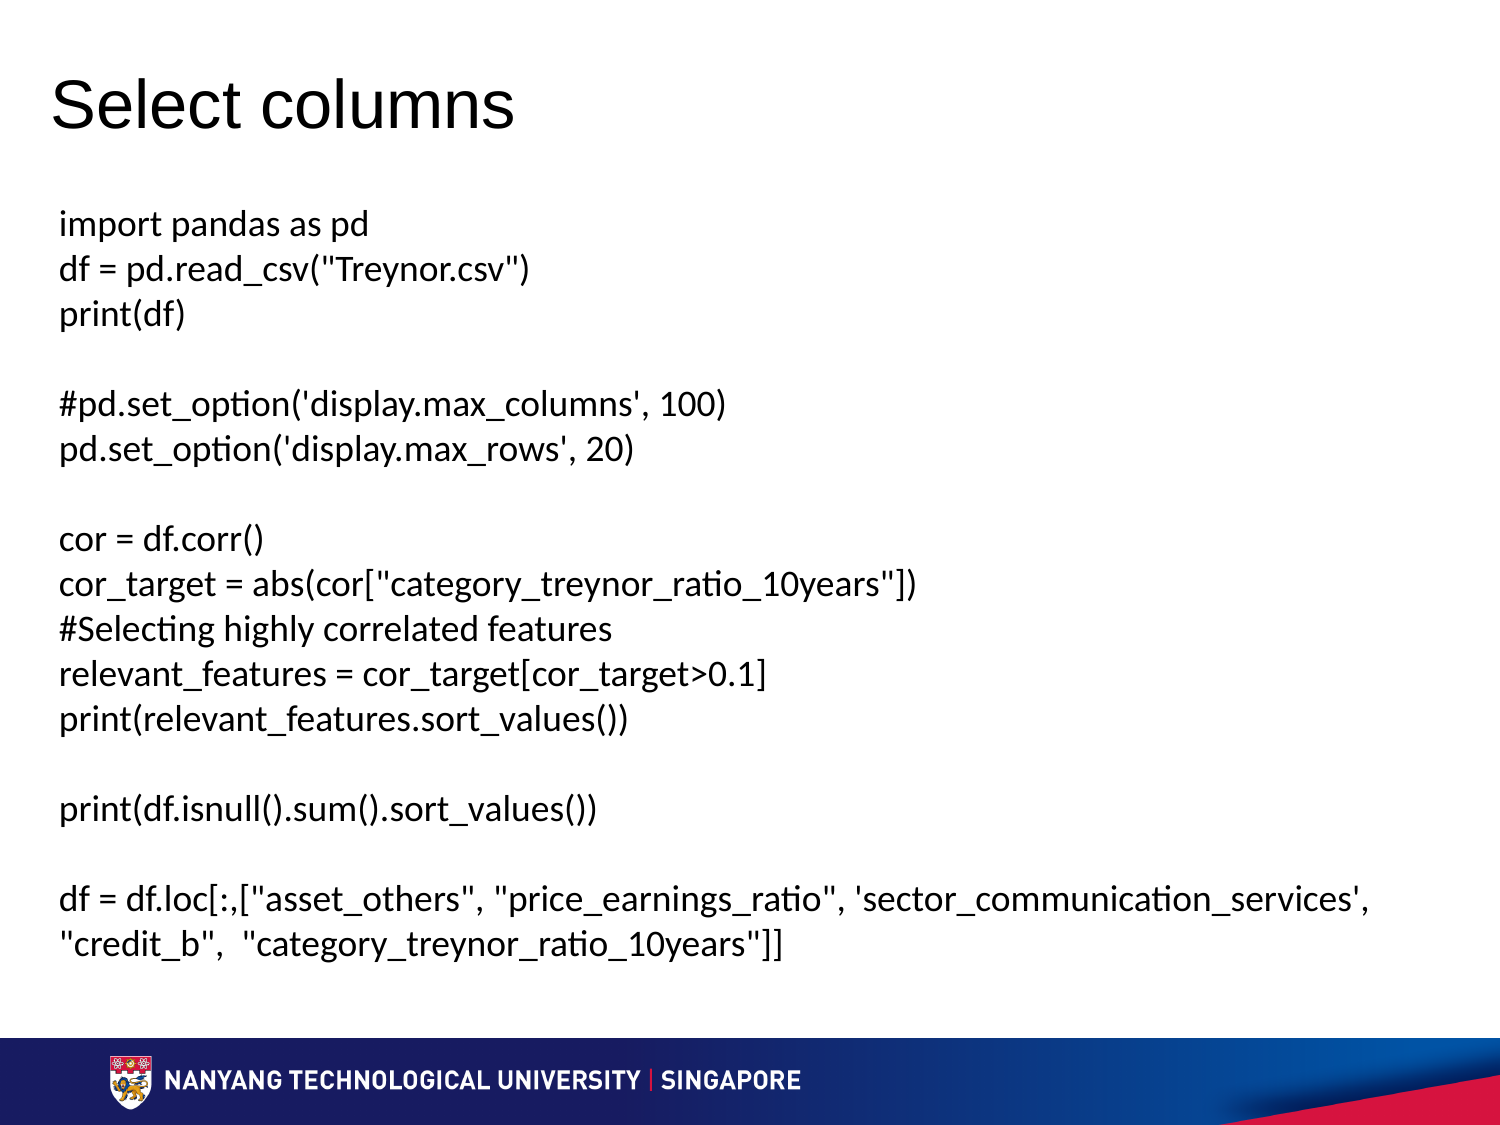

# Select columns
import pandas as pd
df = pd.read_csv("Treynor.csv")
print(df)

#pd.set_option('display.max_columns', 100)
pd.set_option('display.max_rows', 20)

cor = df.corr()
cor_target = abs(cor["category_treynor_ratio_10years"])
#Selecting highly correlated features
relevant_features = cor_target[cor_target>0.1]
print(relevant_features.sort_values())

print(df.isnull().sum().sort_values())

df = df.loc[:,["asset_others", "price_earnings_ratio", 'sector_communication_services', "credit_b",  "category_treynor_ratio_10years"]]